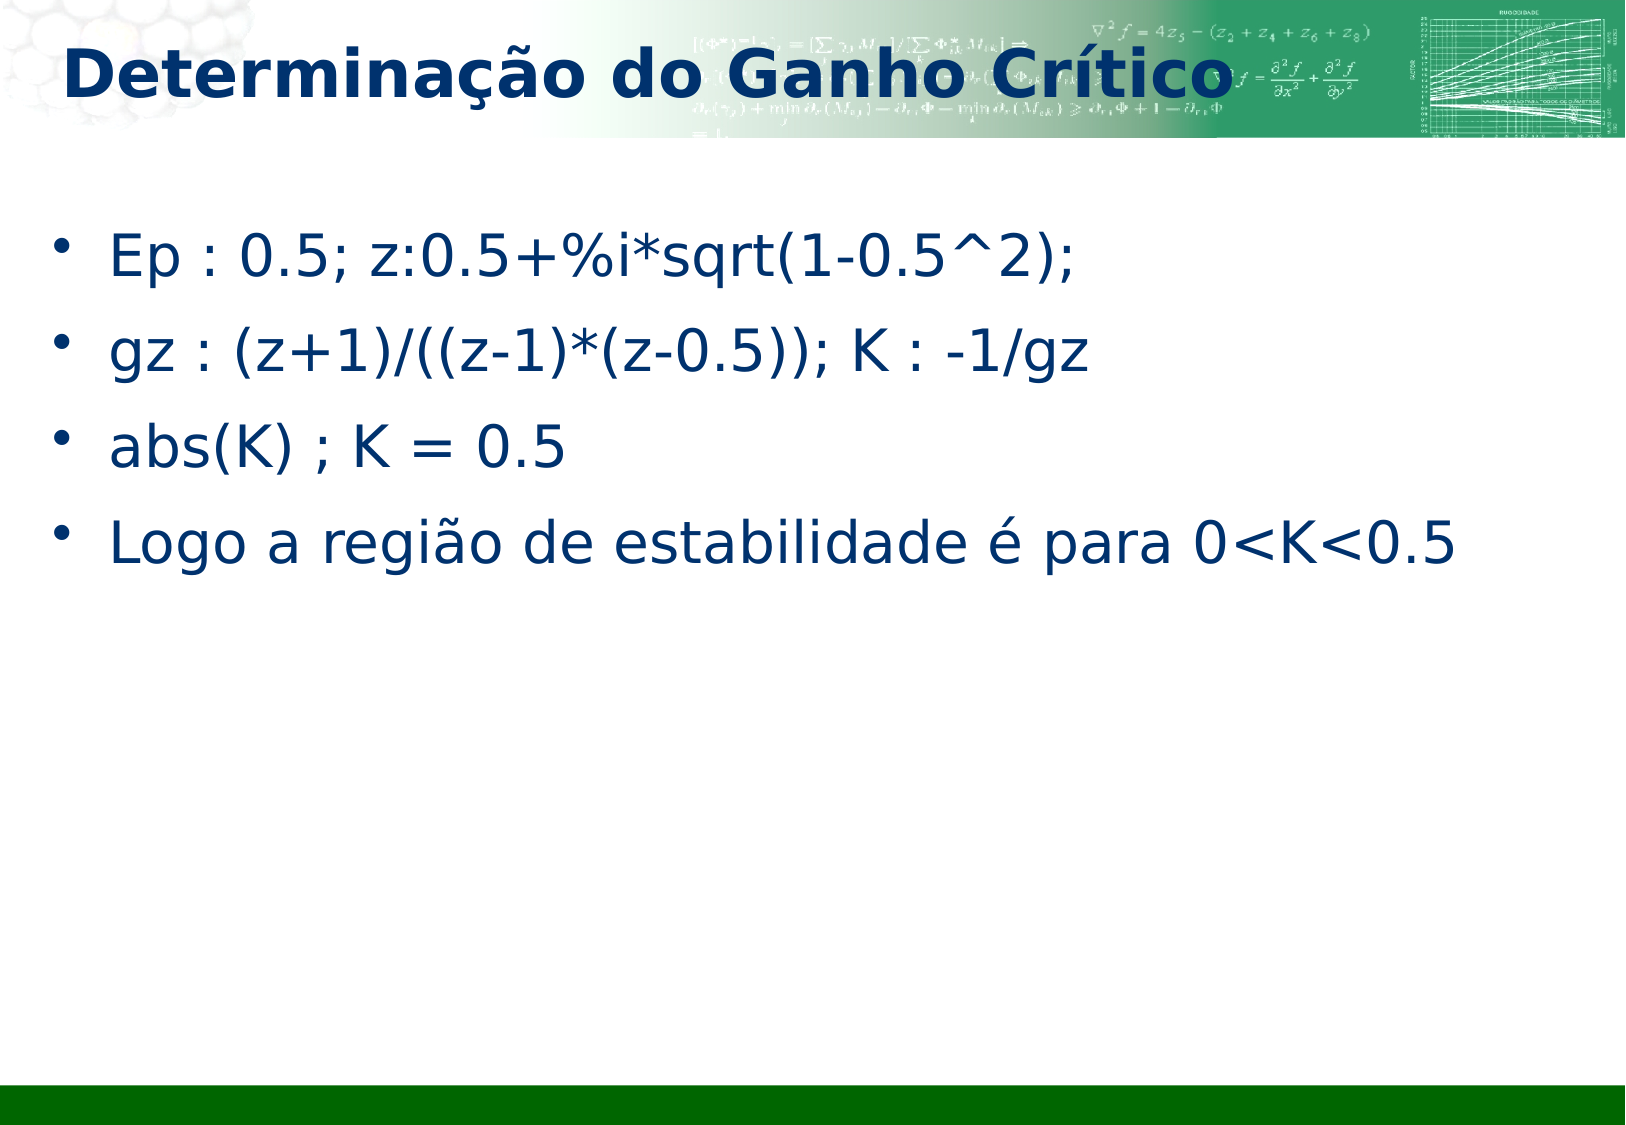

# Determinação do Ganho Crítico
Ep : 0.5; z:0.5+%i*sqrt(1-0.5^2);
gz : (z+1)/((z-1)*(z-0.5)); K : -1/gz
abs(K) ; K = 0.5
Logo a região de estabilidade é para 0<K<0.5